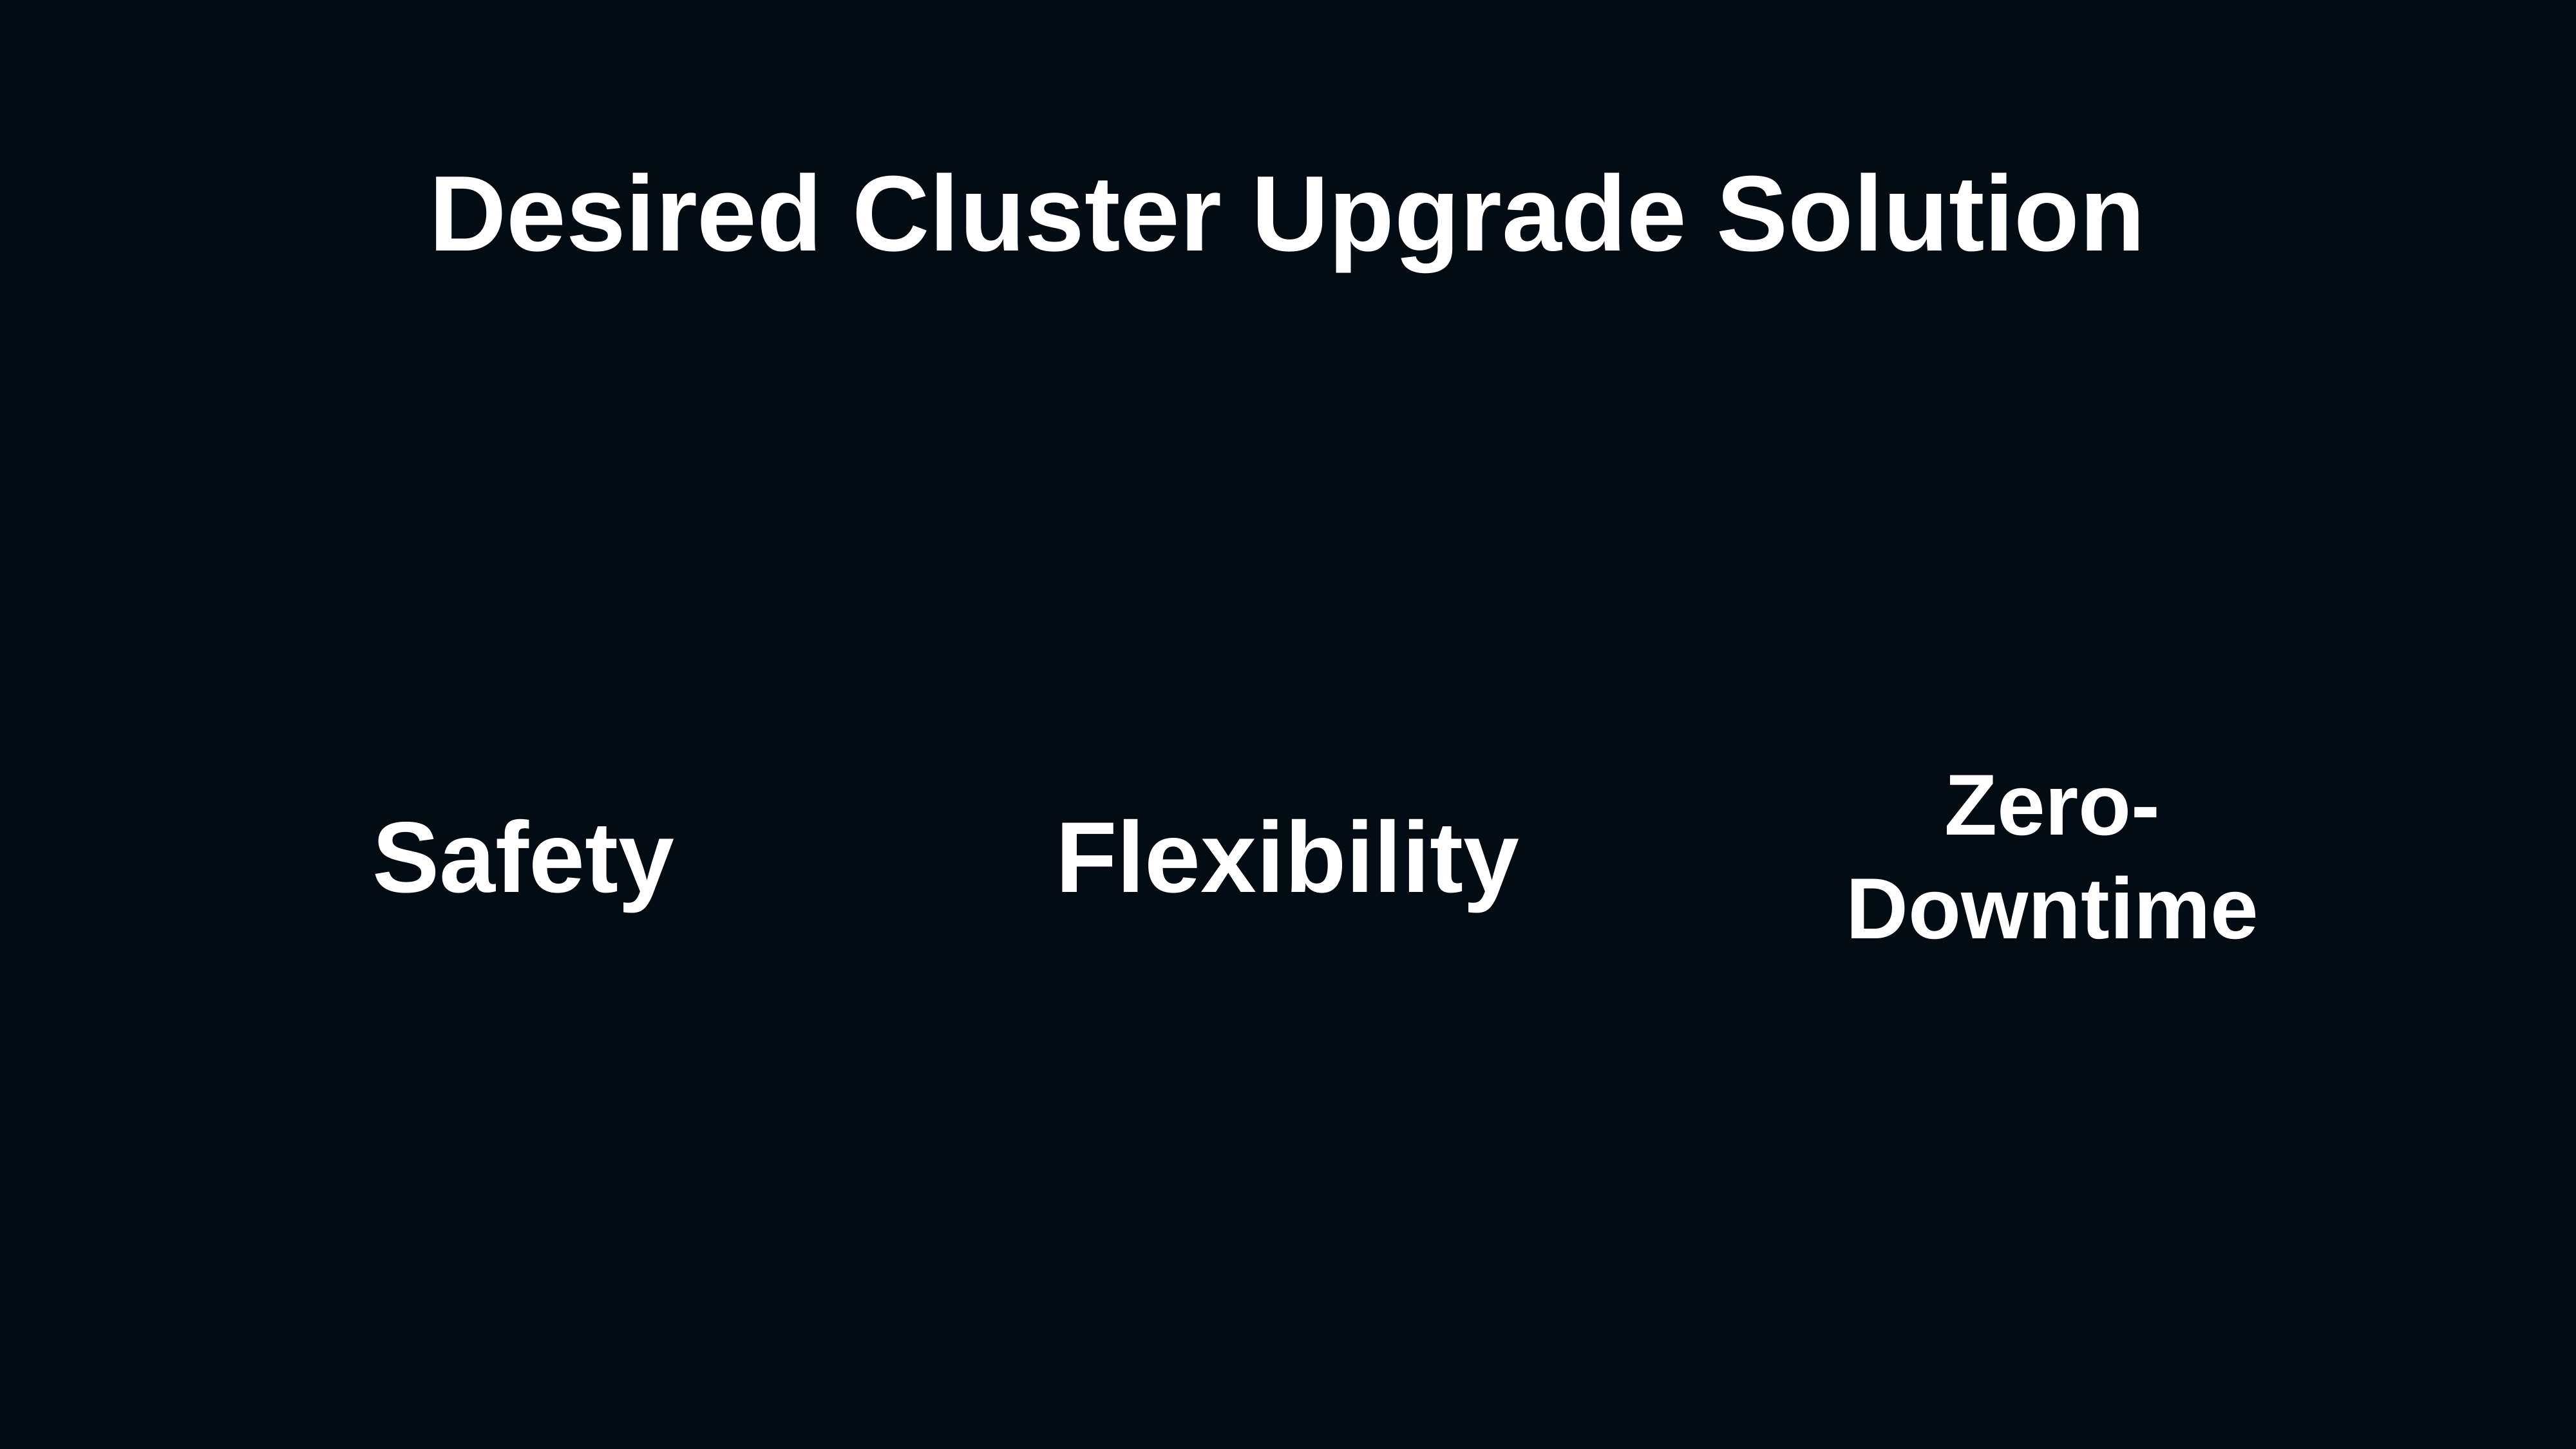

Desired Cluster Upgrade Solution

Safety
Flexibility
Zero-Downtime